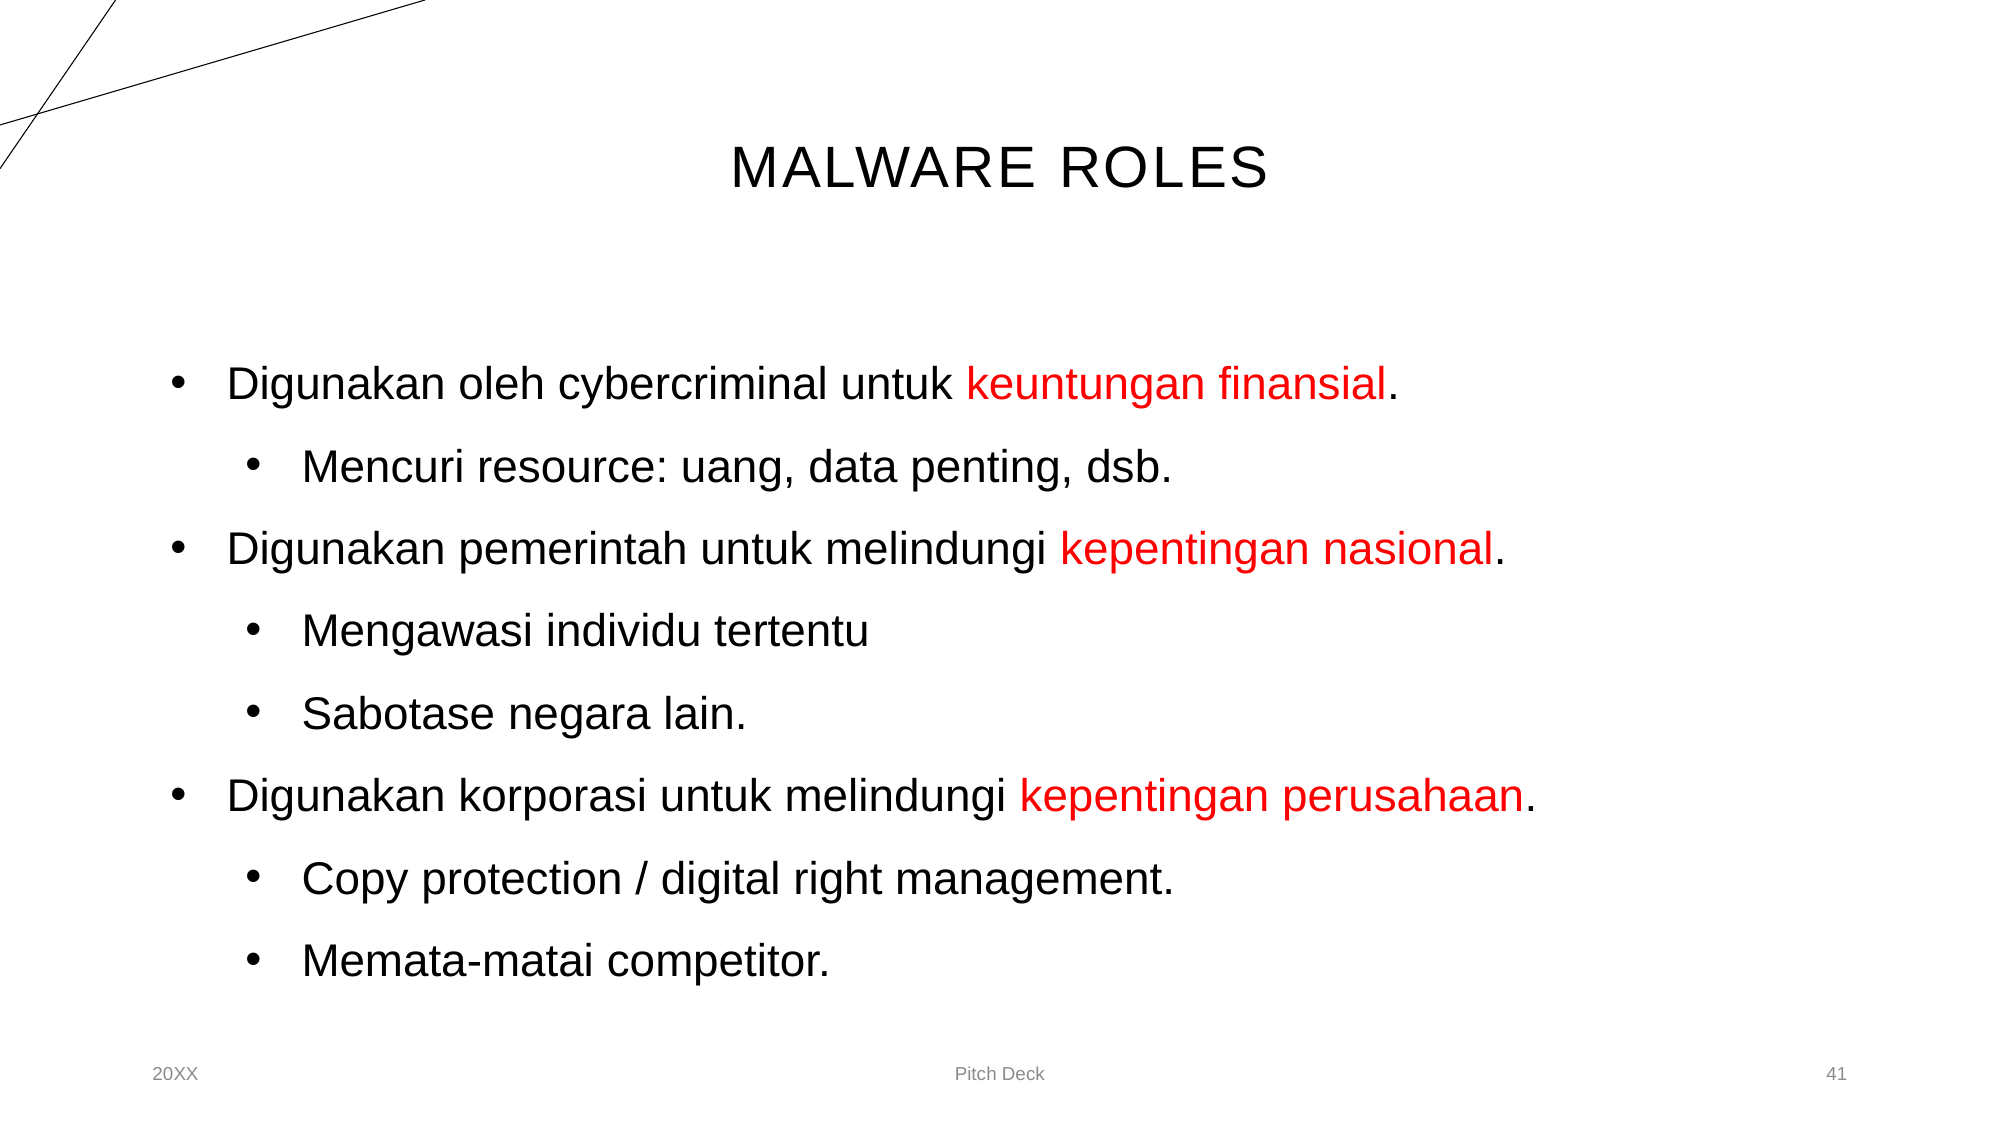

# Malware roles
Digunakan oleh cybercriminal untuk keuntungan finansial.
Mencuri resource: uang, data penting, dsb.
Digunakan pemerintah untuk melindungi kepentingan nasional.
Mengawasi individu tertentu
Sabotase negara lain.
Digunakan korporasi untuk melindungi kepentingan perusahaan.
Copy protection / digital right management.
Memata-matai competitor.
20XX
Pitch Deck
41